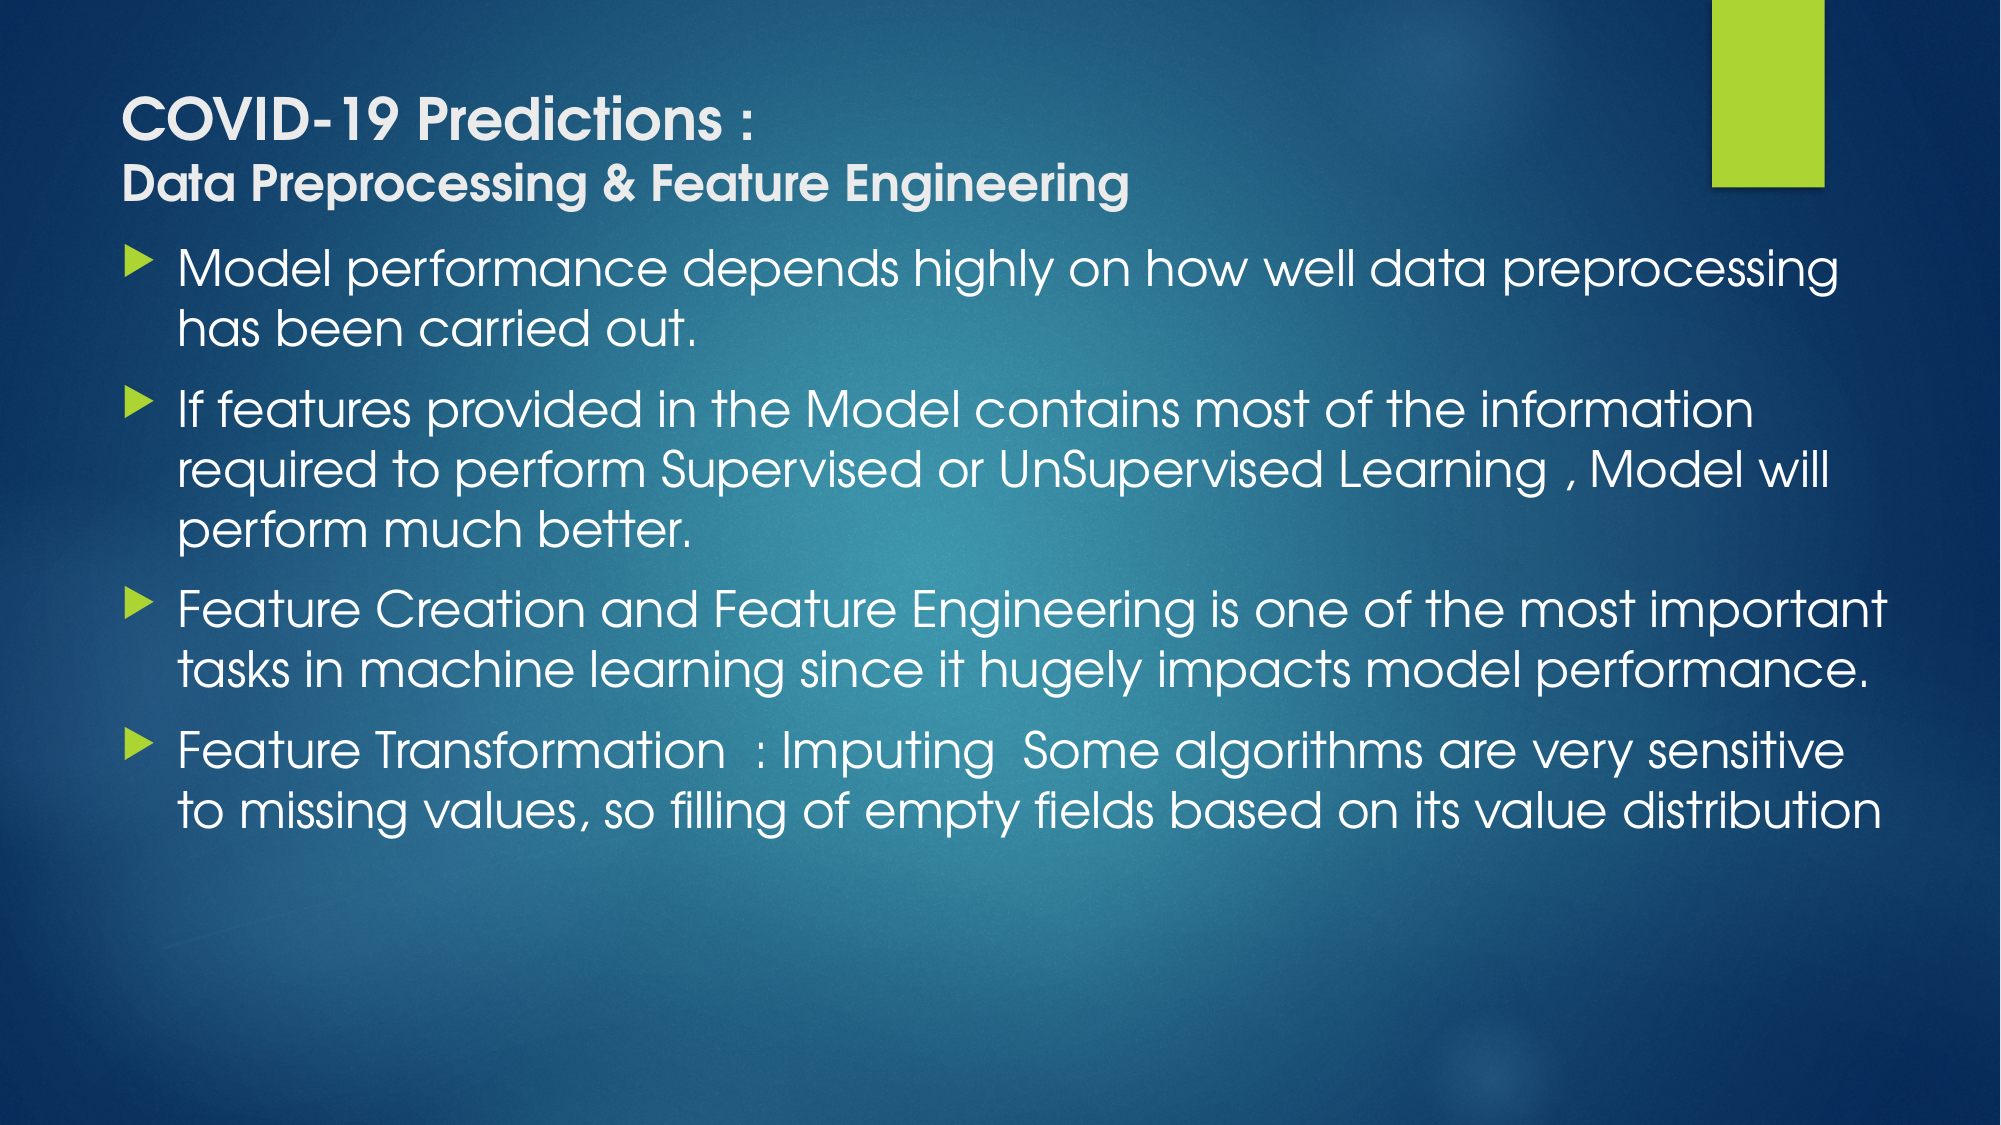

# COVID-19 Predictions : Data Preprocessing & Feature Engineering
Model performance depends highly on how well data preprocessing has been carried out.
If features provided in the Model contains most of the information required to perform Supervised or UnSupervised Learning , Model will perform much better.
Feature Creation and Feature Engineering is one of the most important tasks in machine learning since it hugely impacts model performance.
Feature Transformation  : Imputing  Some algorithms are very sensitive to missing values, so filling of empty fields based on its value distribution